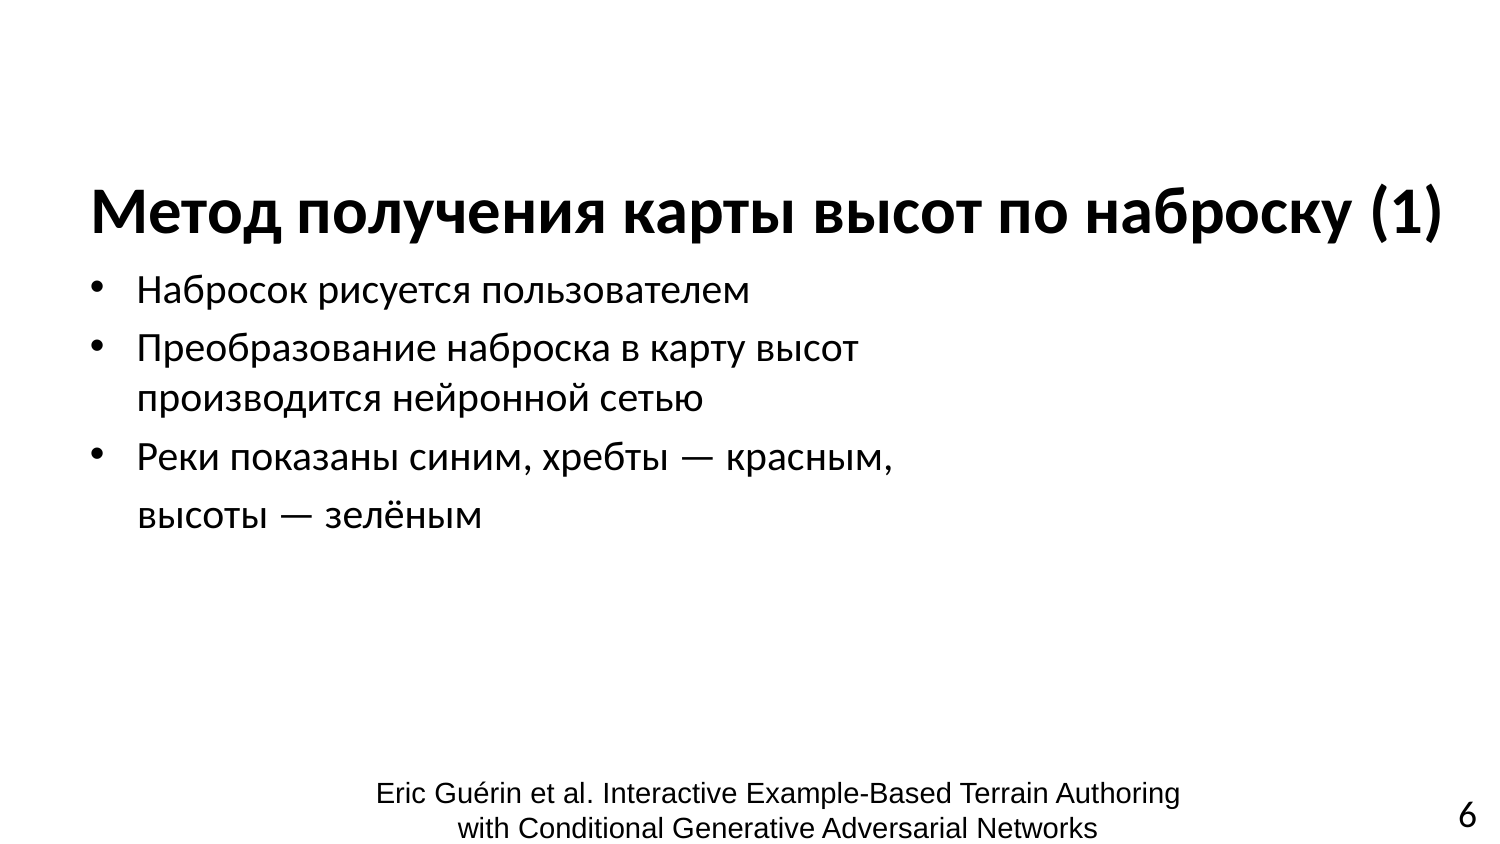

Метод получения карты высот по наброску (1)
Набросок рисуется пользователем
Преобразование наброска в карту высот производится нейронной сетью
Реки показаны синим, хребты — красным,
     высоты — зелёным
Eric Guérin et al. Interactive Example-Based Terrain Authoring with Conditional Generative Adversarial Networks
6